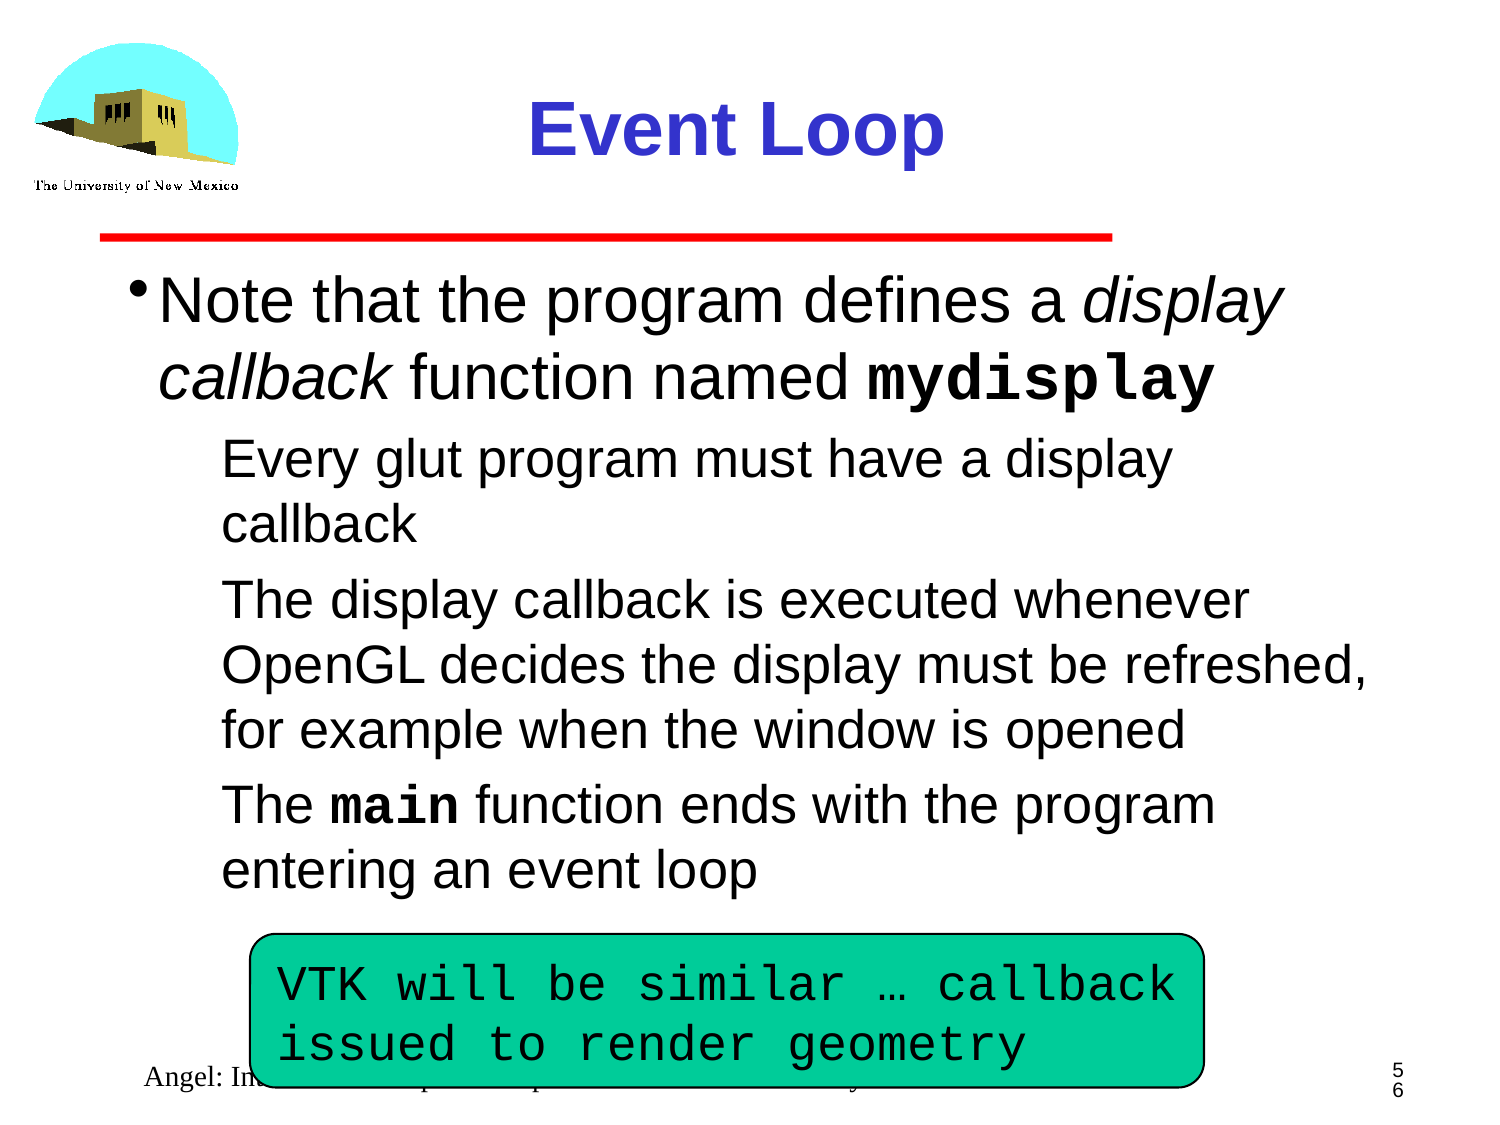

# Event Loop
Note that the program defines a display callback function named mydisplay
Every glut program must have a display callback
The display callback is executed whenever OpenGL decides the display must be refreshed, for example when the window is opened
The main function ends with the program entering an event loop
VTK will be similar … callback issued to render geometry
56
Angel: Interactive Computer Graphics 5E © Addison-Wesley 2009